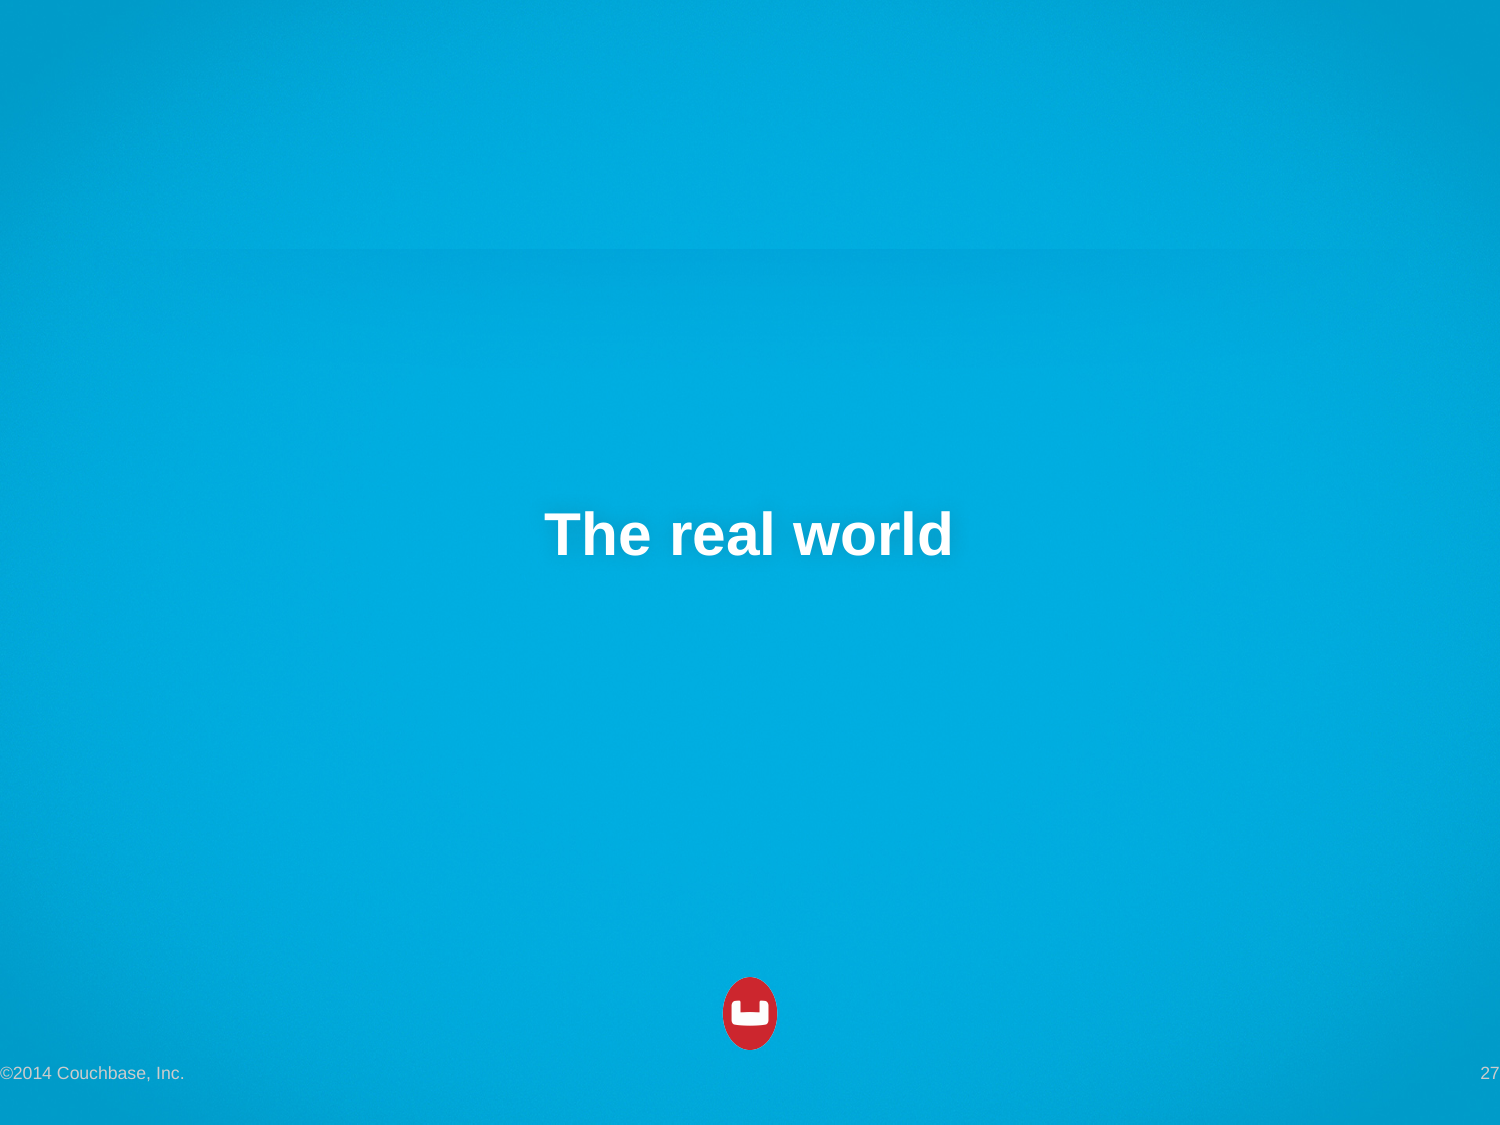

# The real world

©2014 Couchbase, Inc.
27